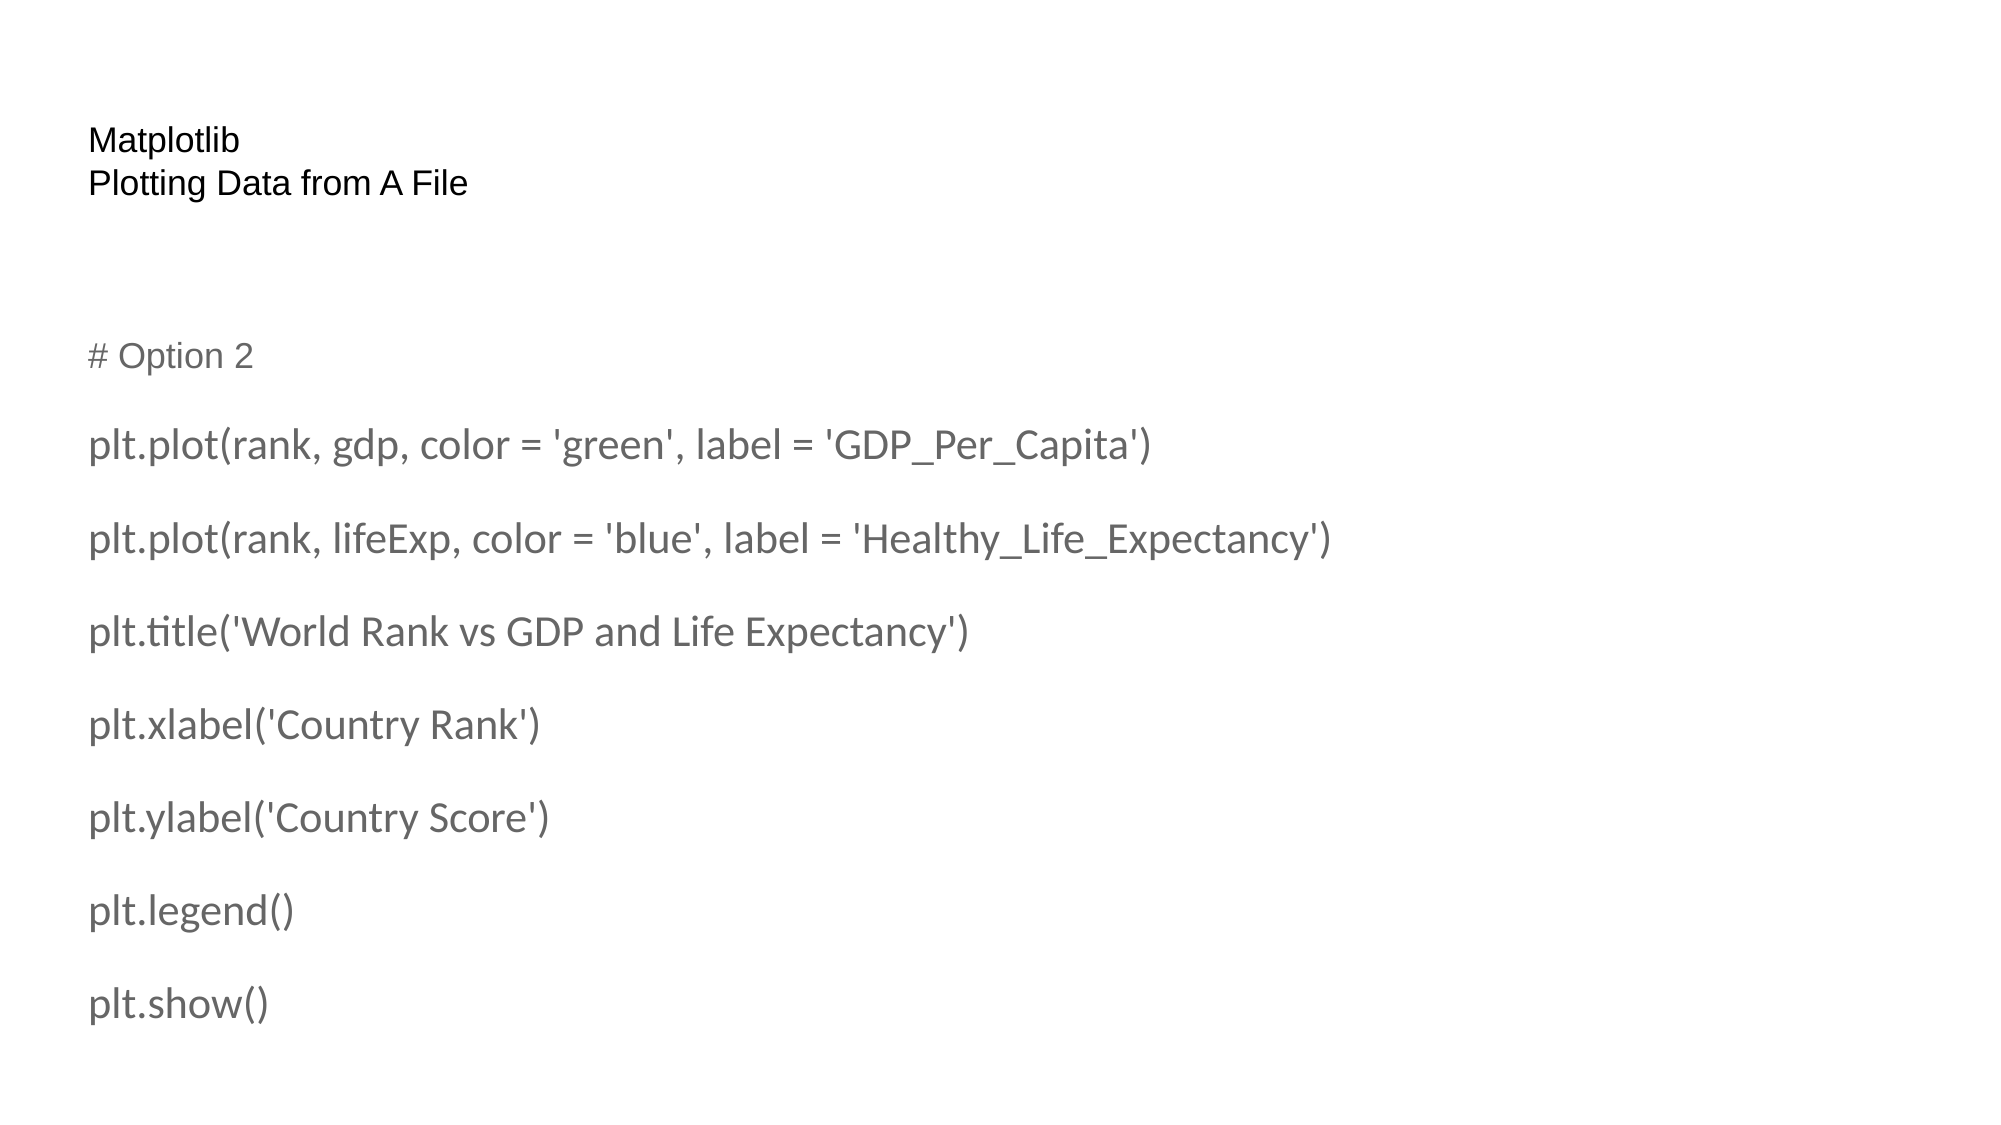

# Matplotlib
Plotting Data from A File

# Option 2
plt.plot(rank, gdp, color = 'green', label = 'GDP_Per_Capita')
plt.plot(rank, lifeExp, color = 'blue', label = 'Healthy_Life_Expectancy')
plt.title('World Rank vs GDP and Life Expectancy')
plt.xlabel('Country Rank')
plt.ylabel('Country Score')
plt.legend()
plt.show()